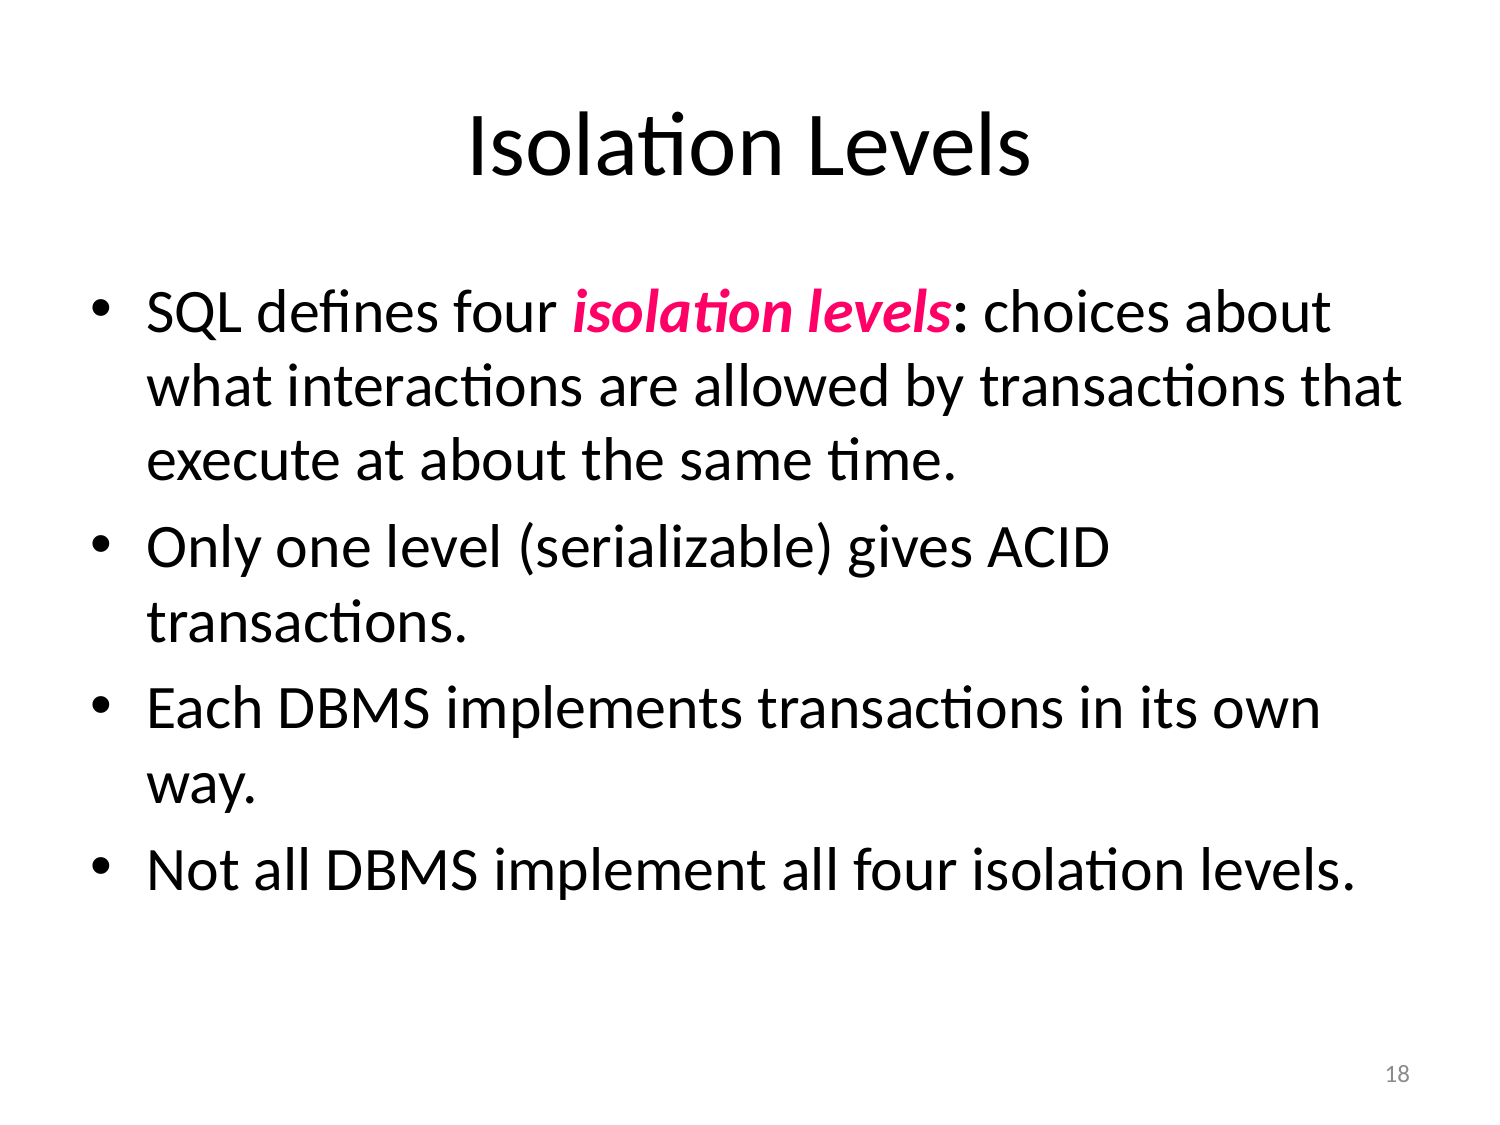

# Isolation Levels
SQL defines four isolation levels: choices about what interactions are allowed by transactions that execute at about the same time.
Only one level (serializable) gives ACID transactions.
Each DBMS implements transactions in its own way.
Not all DBMS implement all four isolation levels.
18